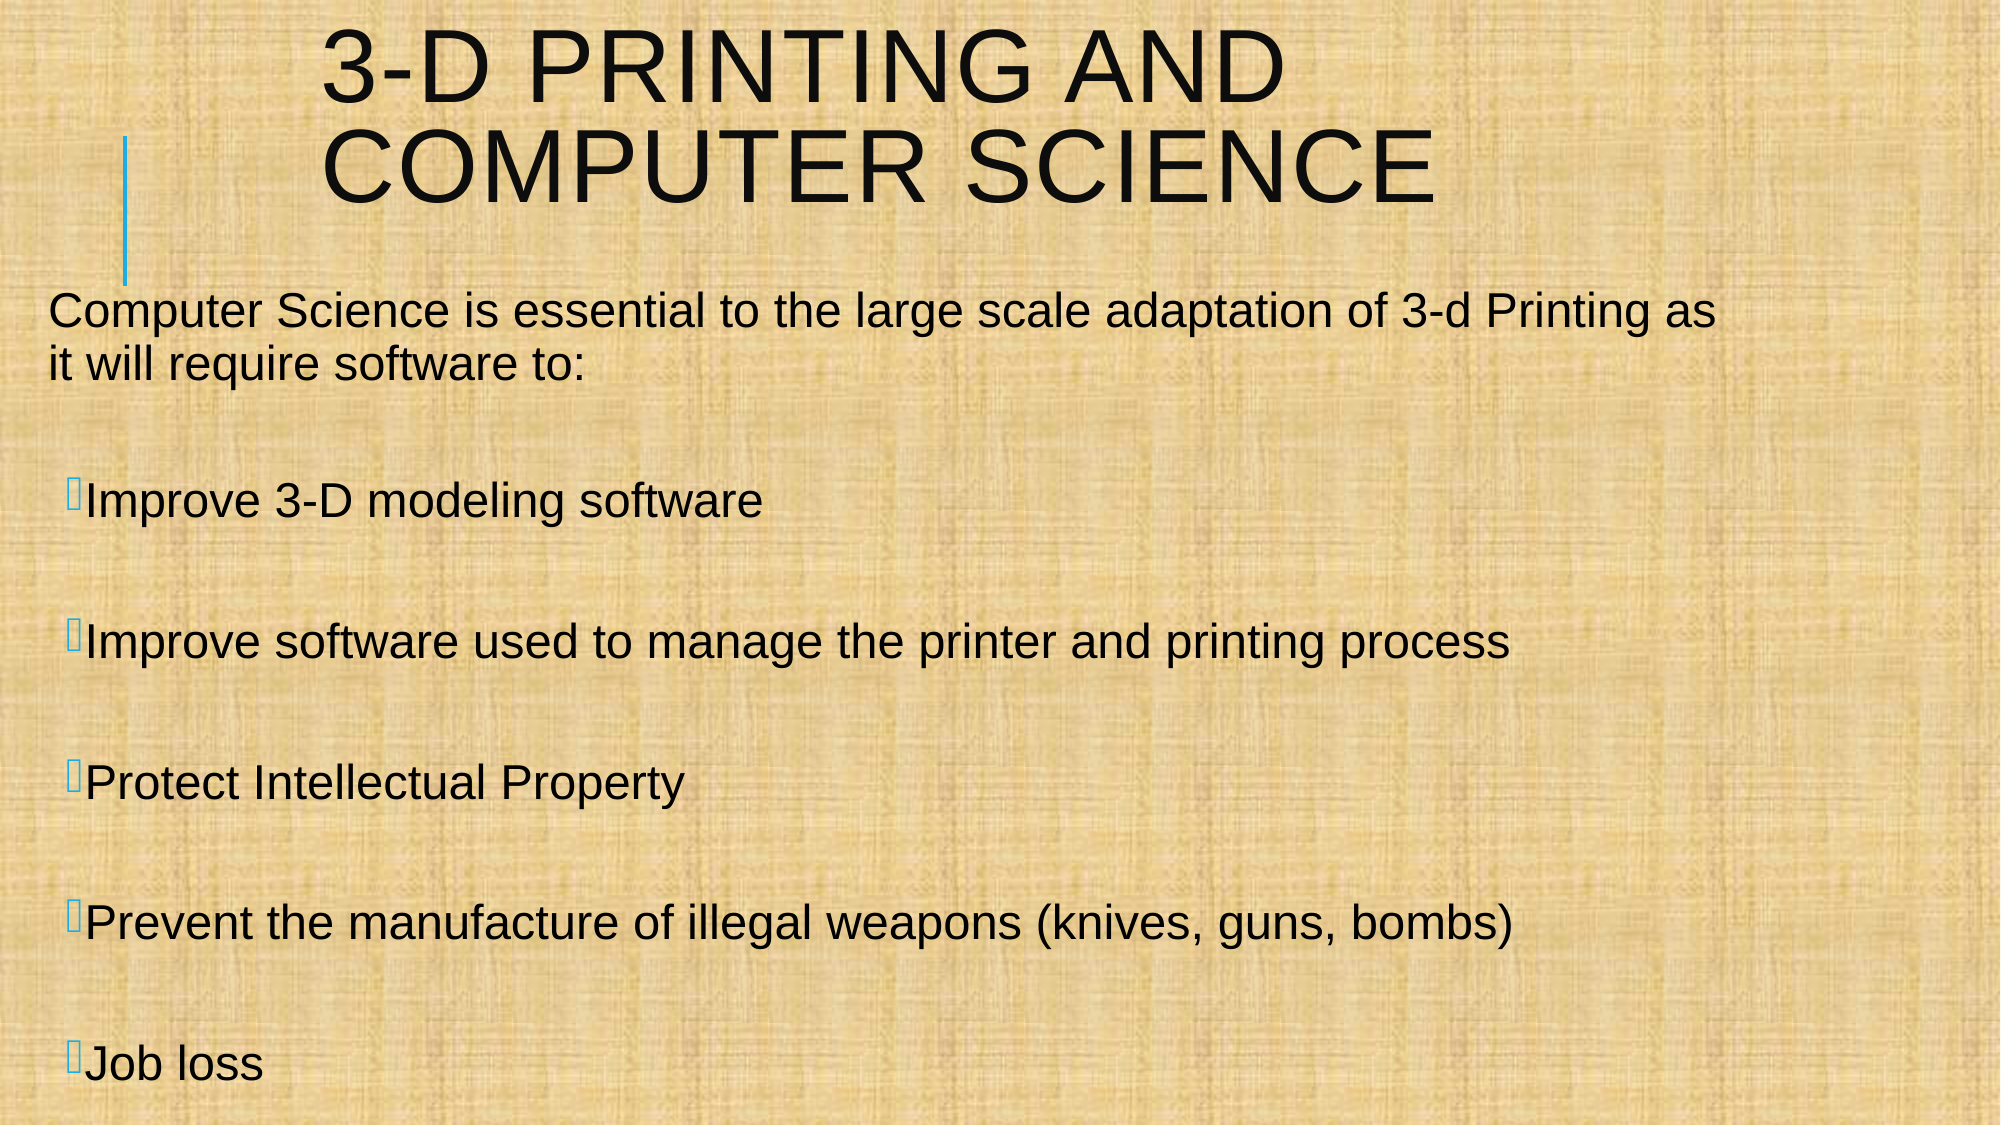

# 3-D Printing and Computer Science
Computer Science is essential to the large scale adaptation of 3-d Printing as it will require software to:

Improve 3-D modeling software

Improve software used to manage the printer and printing process

Protect Intellectual Property

Prevent the manufacture of illegal weapons (knives, guns, bombs)

Job loss